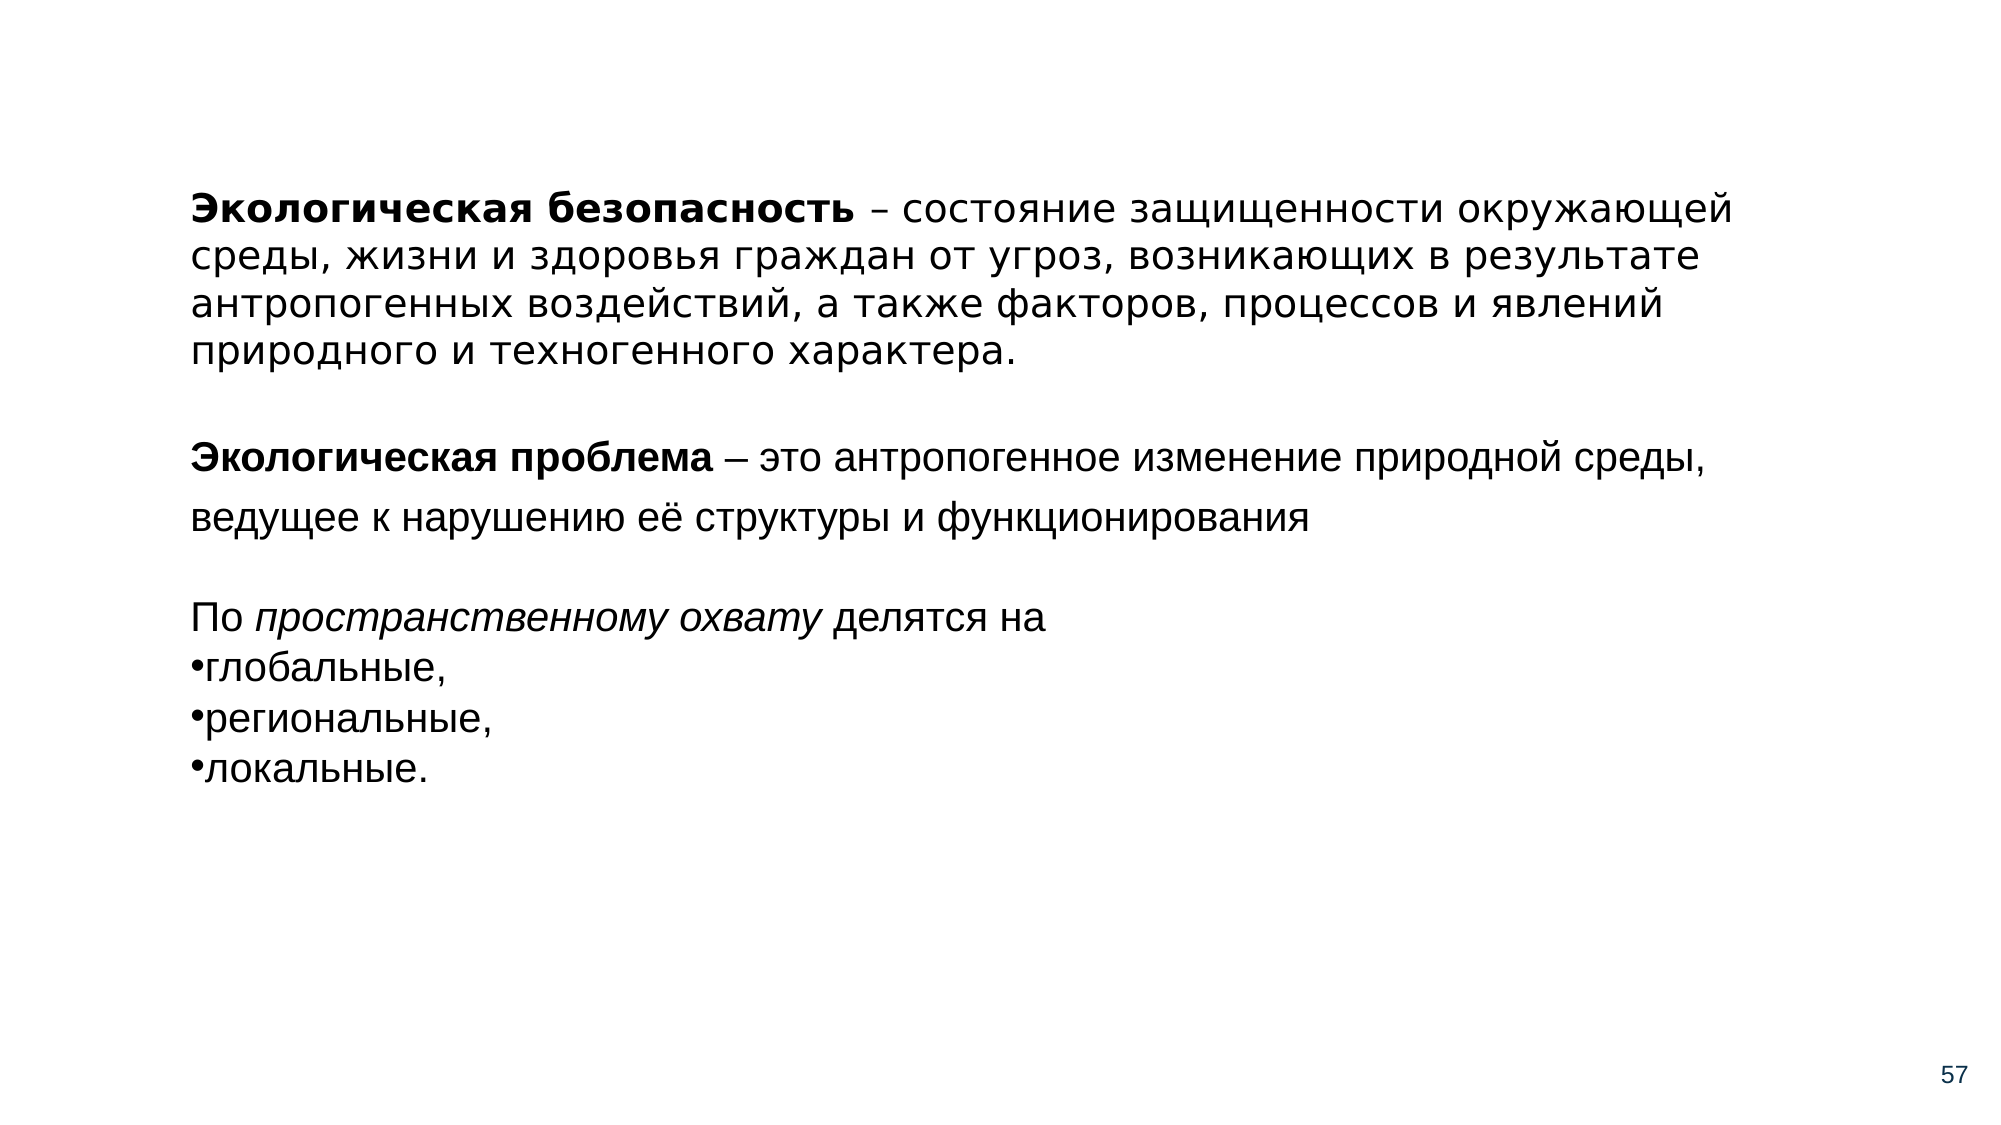

Экологическая безопасность – состояние защищенности окружающей среды, жизни и здоровья граждан от угроз, возникающих в результате антропогенных воздействий, а также факторов, процессов и явлений природного и техногенного характера.

Экологическая проблема – это антропогенное изменение природной среды, ведущее к нарушению её структуры и функционирования

По пространственному охвату делятся на
глобальные,
региональные,
локальные.
57